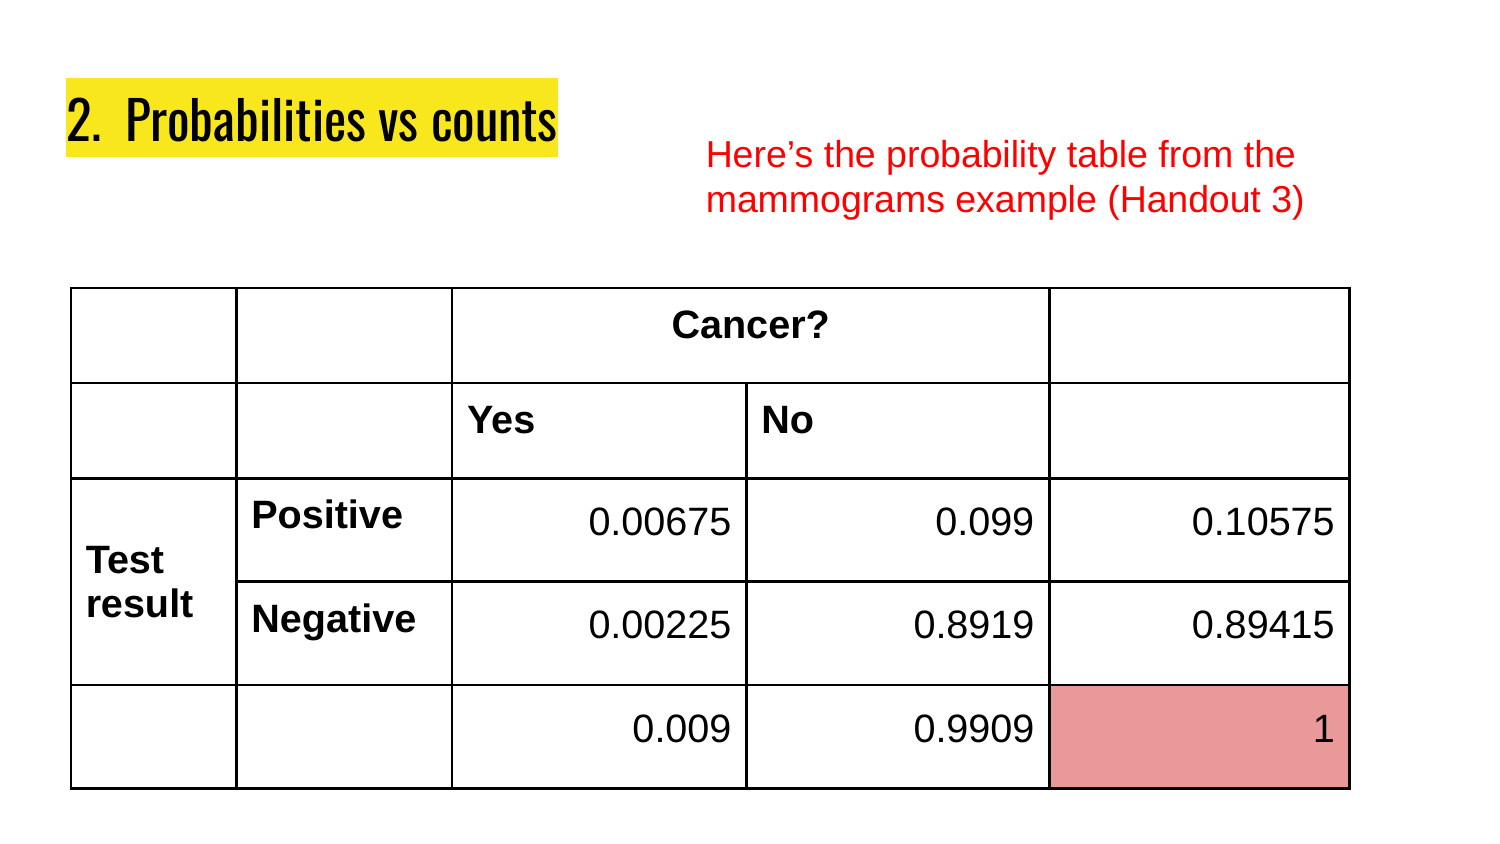

# 2.  Probabilities vs counts
Here’s the probability table from the mammograms example (Handout 3)
|  |  | Cancer? |  |  |
| --- | --- | --- | --- | --- |
|  |  | Yes | No |  |
| Test result | Positive | 0.00675 | 0.099 | 0.10575 |
|  | Negative | 0.00225 | 0.8919 | 0.89415 |
|  |  | 0.009 | 0.9909 | 1 |